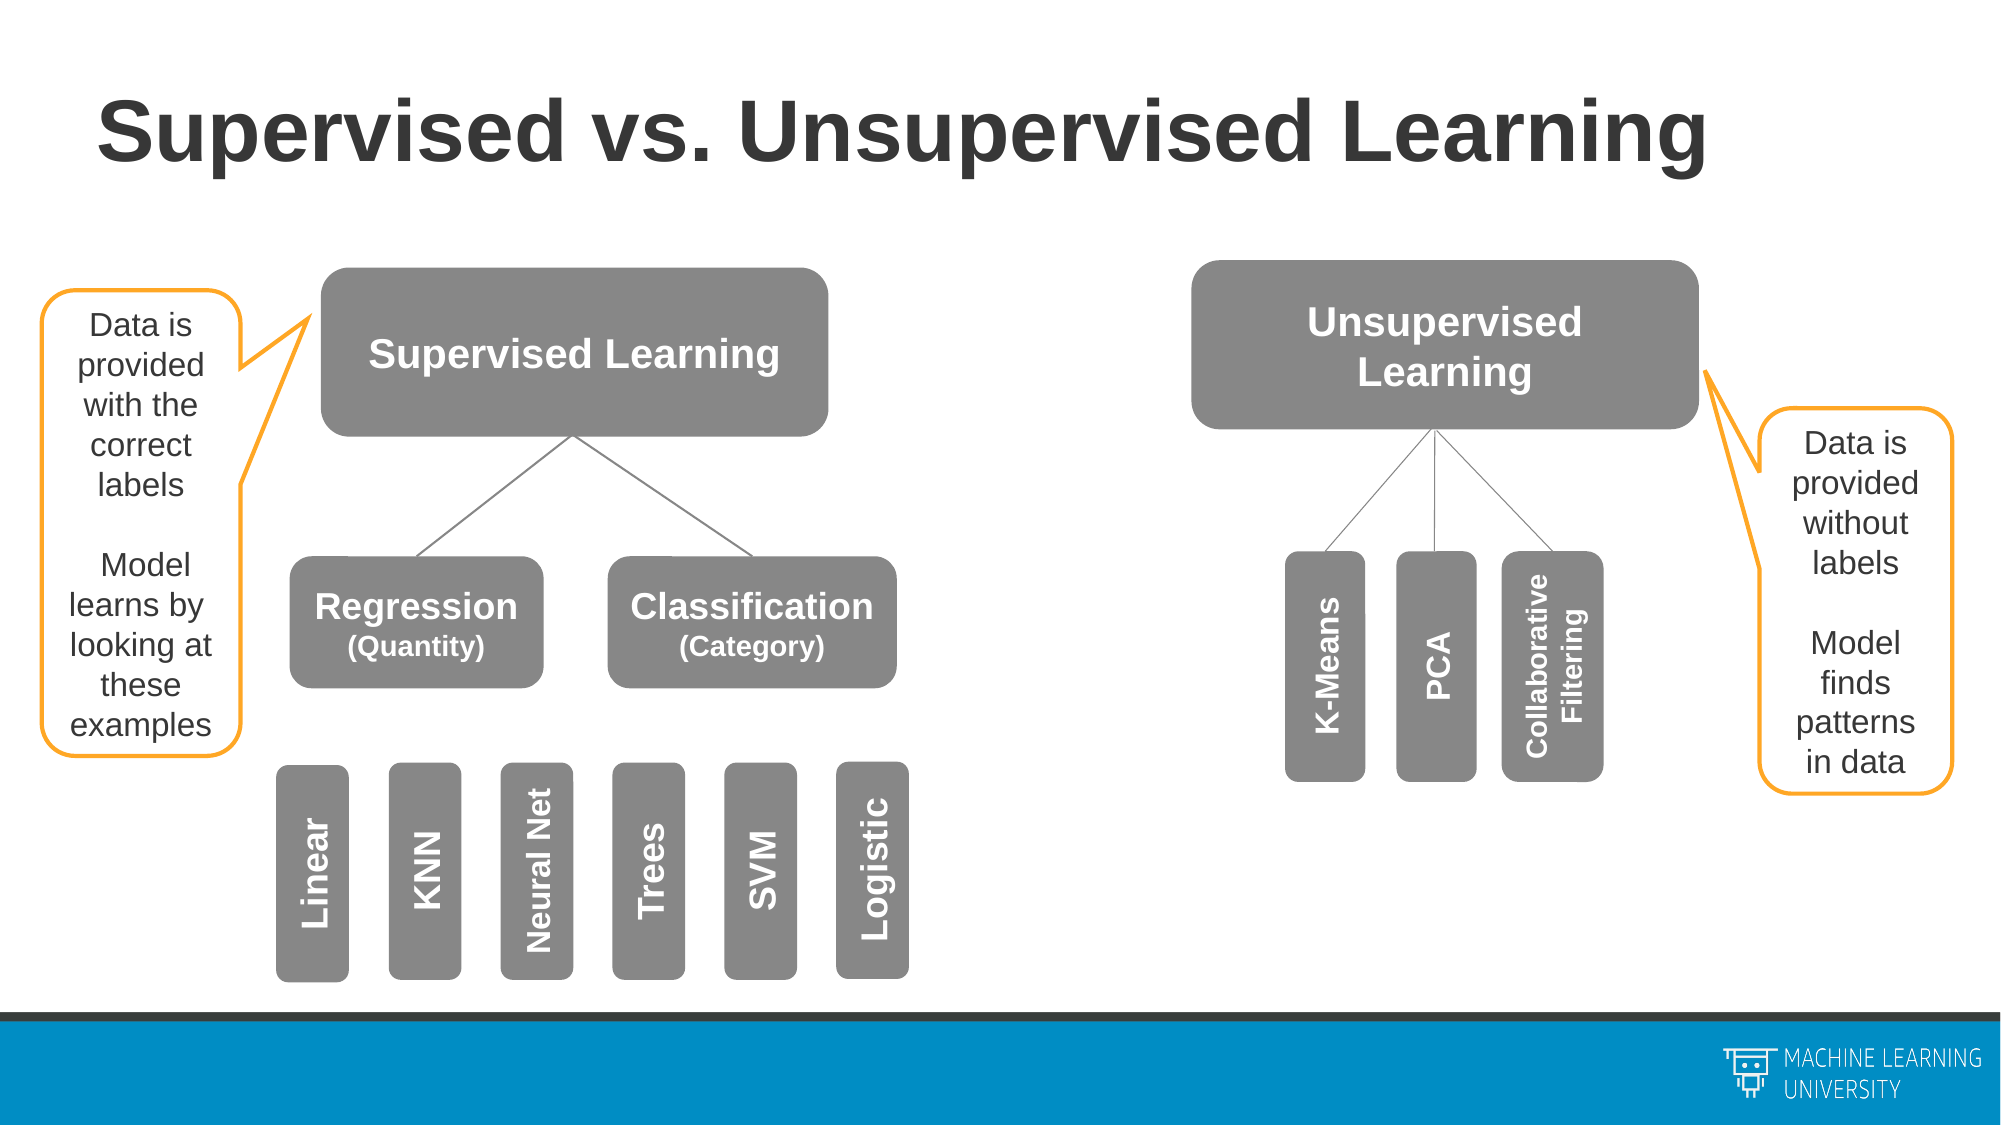

# Supervised vs. Unsupervised Learning
Unsupervised Learning
Supervised Learning
Data is provided with the correct labels

 Model learns by  looking at these examples
Data is provided without labels

Model finds patterns in data
Regression
(Quantity)
Classification
(Category)
Collaborative Filtering
K-Means
PCA
Logistic
Trees
SVM
KNN
Neural Net
Linear